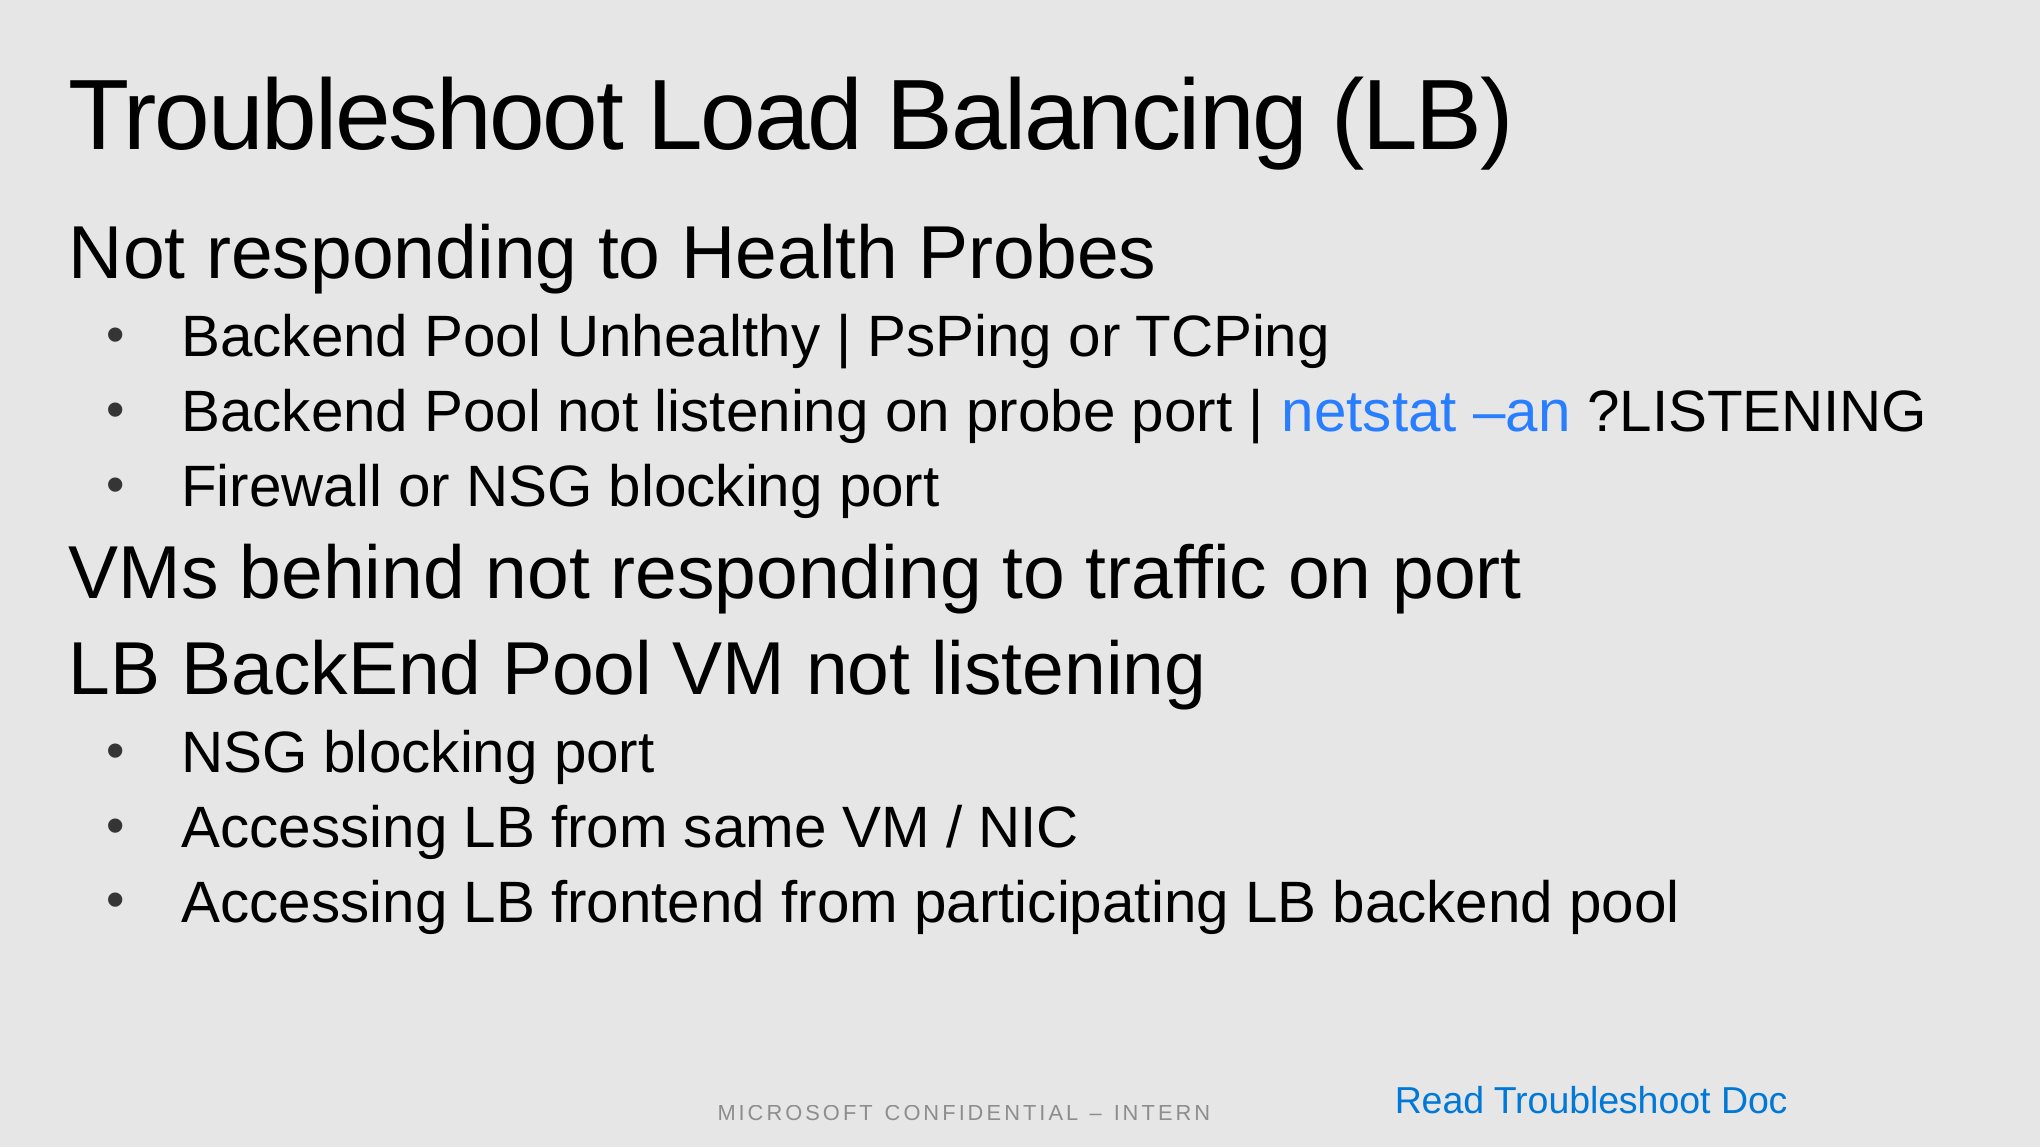

# Troubleshoot Load Balancing (LB)
Not responding to Health Probes
Backend Pool Unhealthy | PsPing or TCPing
Backend Pool not listening on probe port | netstat –an ?LISTENING
Firewall or NSG blocking port
VMs behind not responding to traffic on port
LB BackEnd Pool VM not listening
NSG blocking port
Accessing LB from same VM / NIC
Accessing LB frontend from participating LB backend pool

Read Troubleshoot Doc